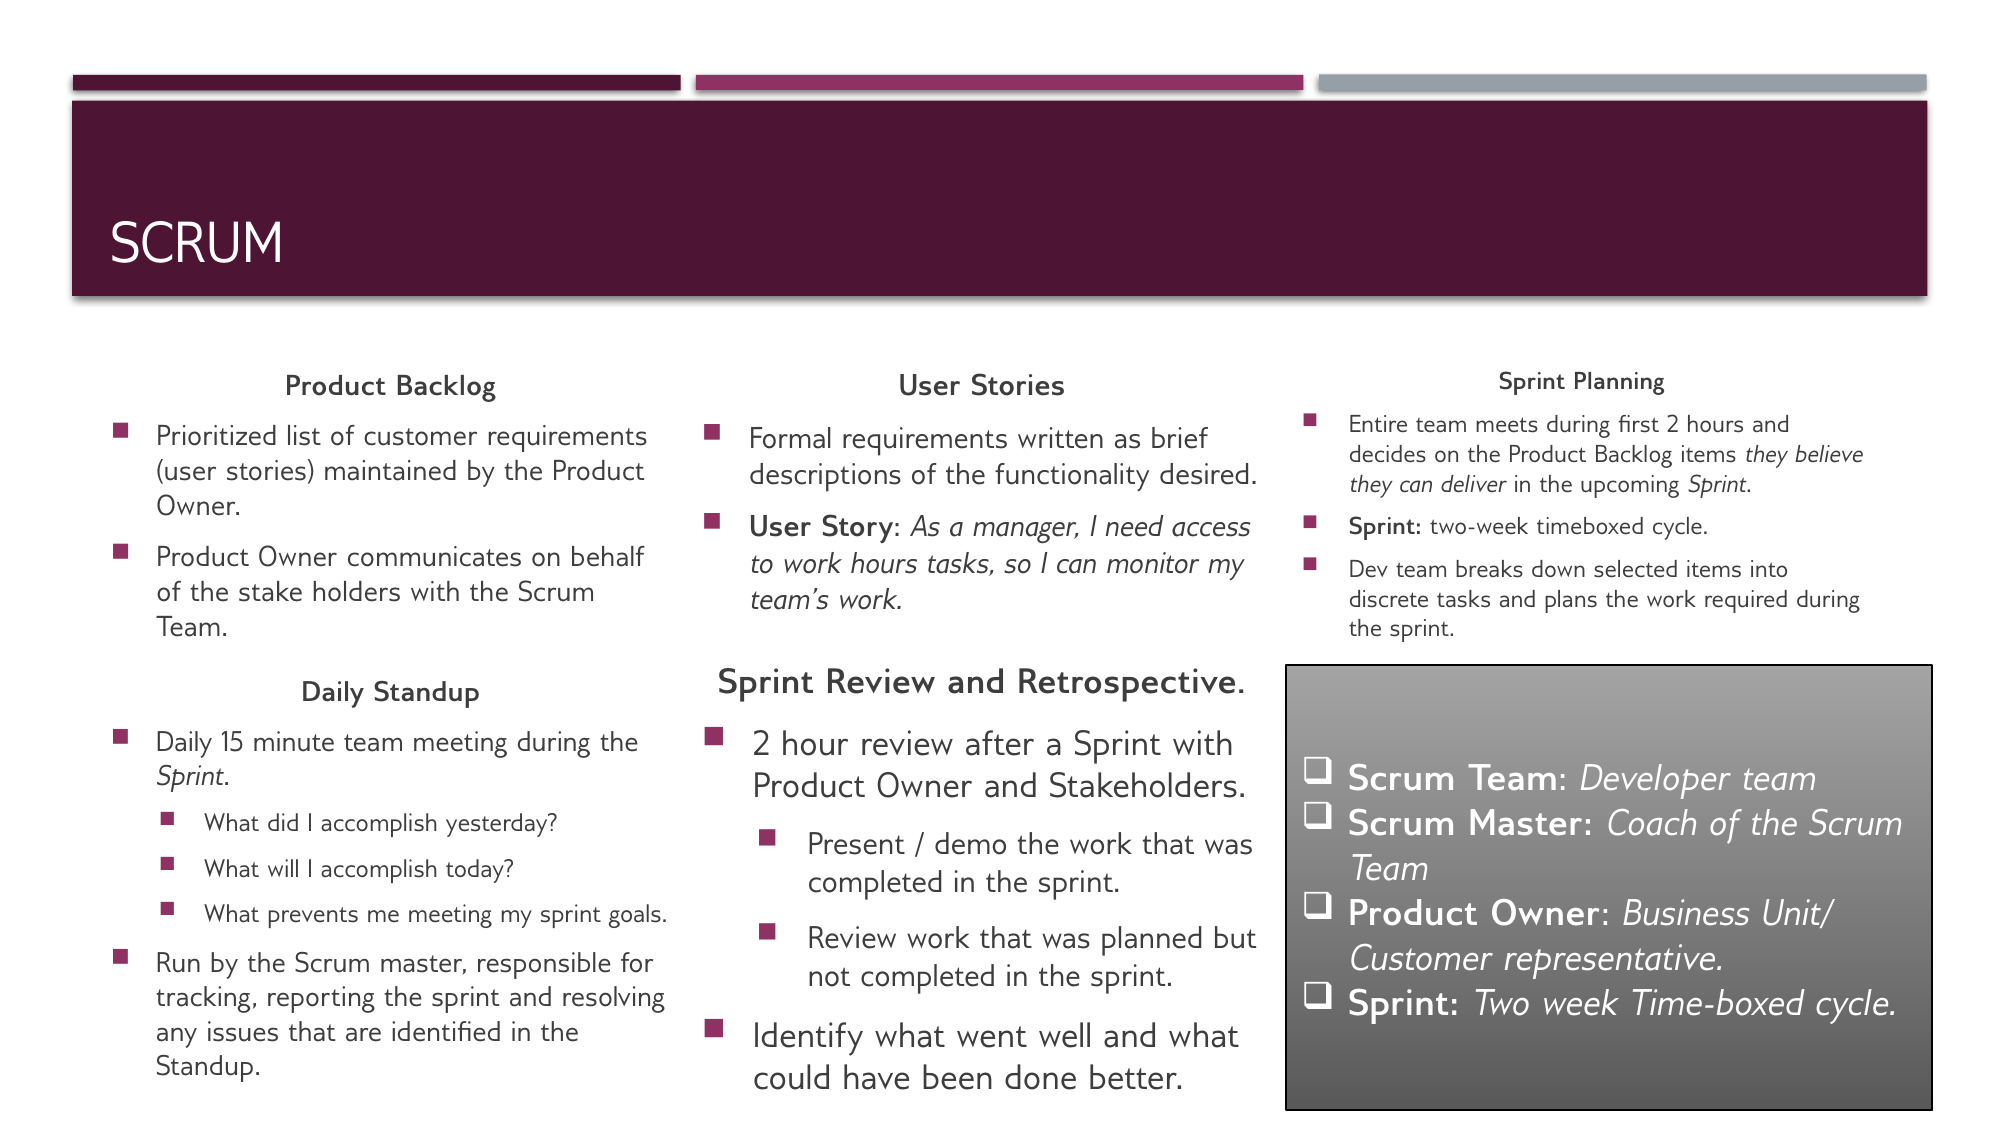

# scrum
Sprint Planning
Entire team meets during first 2 hours and decides on the Product Backlog items they believe they can deliver in the upcoming Sprint.
Sprint: two-week timeboxed cycle.
Dev team breaks down selected items into discrete tasks and plans the work required during the sprint.
User Stories
Formal requirements written as brief descriptions of the functionality desired.
User Story: As a manager, I need access to work hours tasks, so I can monitor my team’s work.
Product Backlog
Prioritized list of customer requirements (user stories) maintained by the Product Owner.
Product Owner communicates on behalf of the stake holders with the Scrum Team.
Sprint Review and Retrospective.
2 hour review after a Sprint with Product Owner and Stakeholders.
Present / demo the work that was completed in the sprint.
Review work that was planned but not completed in the sprint.
Identify what went well and what could have been done better.
Daily Standup
Daily 15 minute team meeting during the Sprint.
What did I accomplish yesterday?
What will I accomplish today?
What prevents me meeting my sprint goals.
Run by the Scrum master, responsible for tracking, reporting the sprint and resolving any issues that are identified in the Standup.
Scrum Team: Developer team
Scrum Master: Coach of the Scrum Team
Product Owner: Business Unit/ Customer representative.
Sprint: Two week Time-boxed cycle.